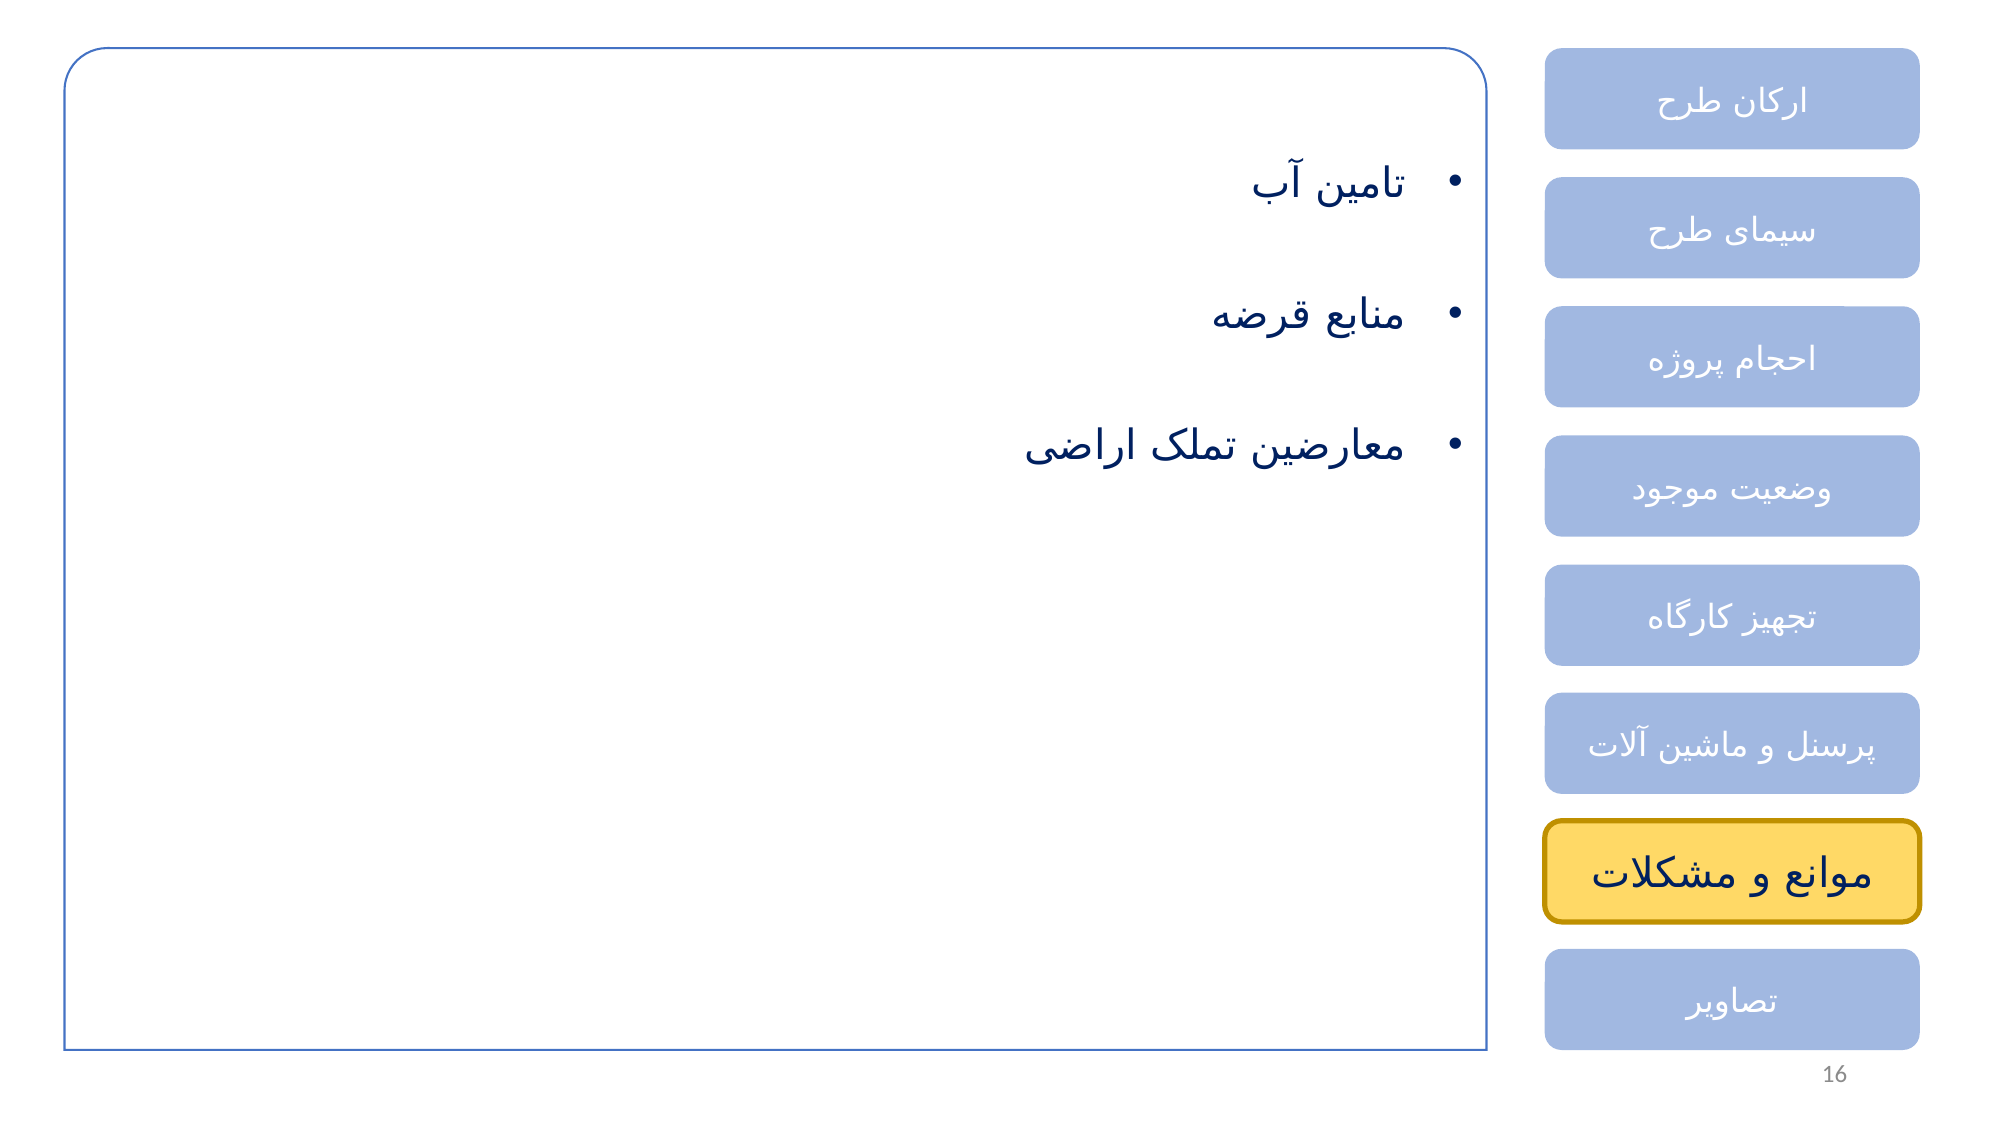

تامین آب
منابع قرضه
معارضین تملک اراضی
ارکان طرح
سیمای طرح
احجام پروژه
وضعیت موجود
تجهیز کارگاه
پرسنل و ماشین آلات
موانع و مشکلات
تصاویر
16